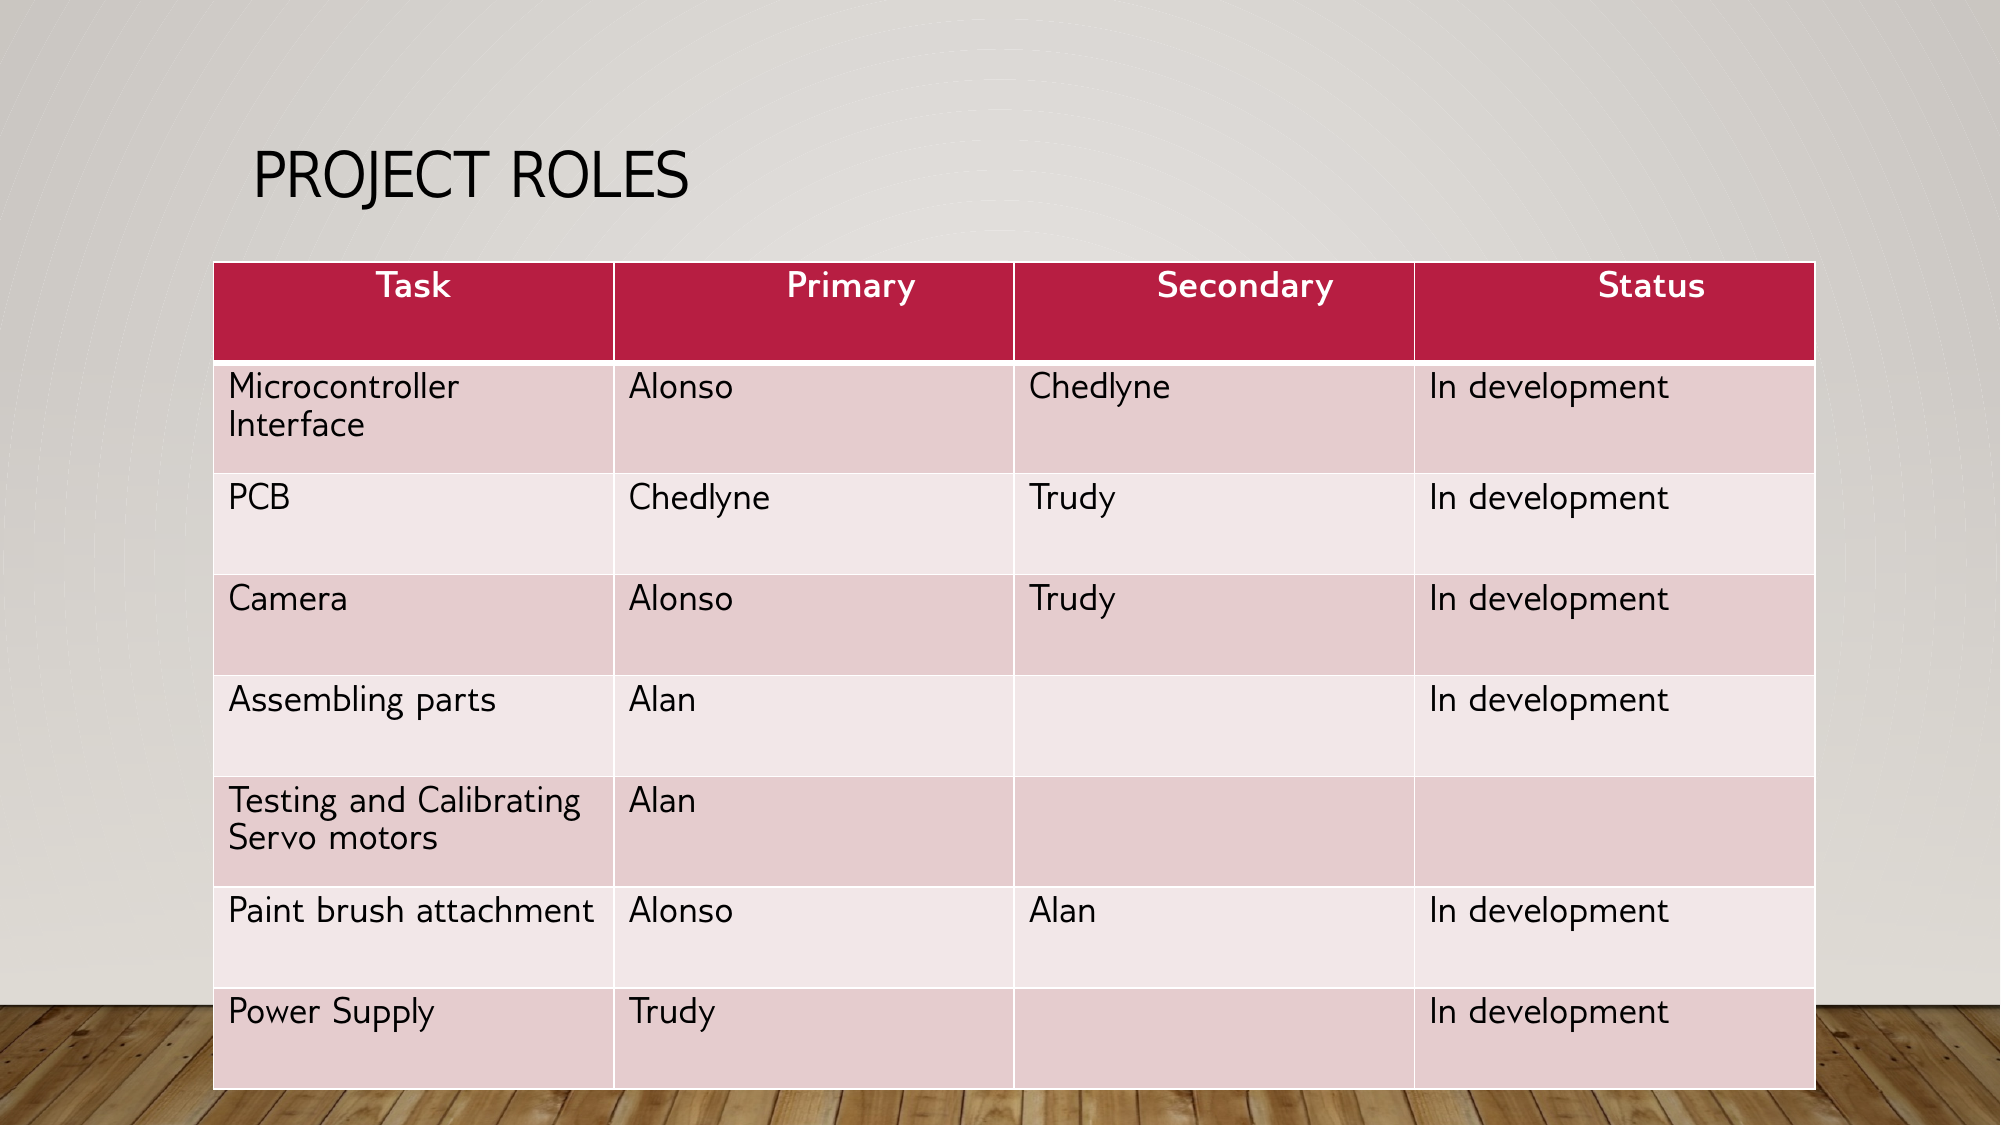

# Project roles
| Task | Primary | Secondary | Status |
| --- | --- | --- | --- |
| Microcontroller Interface | Alonso | Chedlyne | In development |
| PCB | Chedlyne | Trudy | In development |
| Camera | Alonso | Trudy | In development |
| Assembling parts | Alan |  | In development |
| Testing and Calibrating Servo motors | Alan |  |  |
| Paint brush attachment | Alonso | Alan | In development |
| Power Supply | Trudy |  | In development |